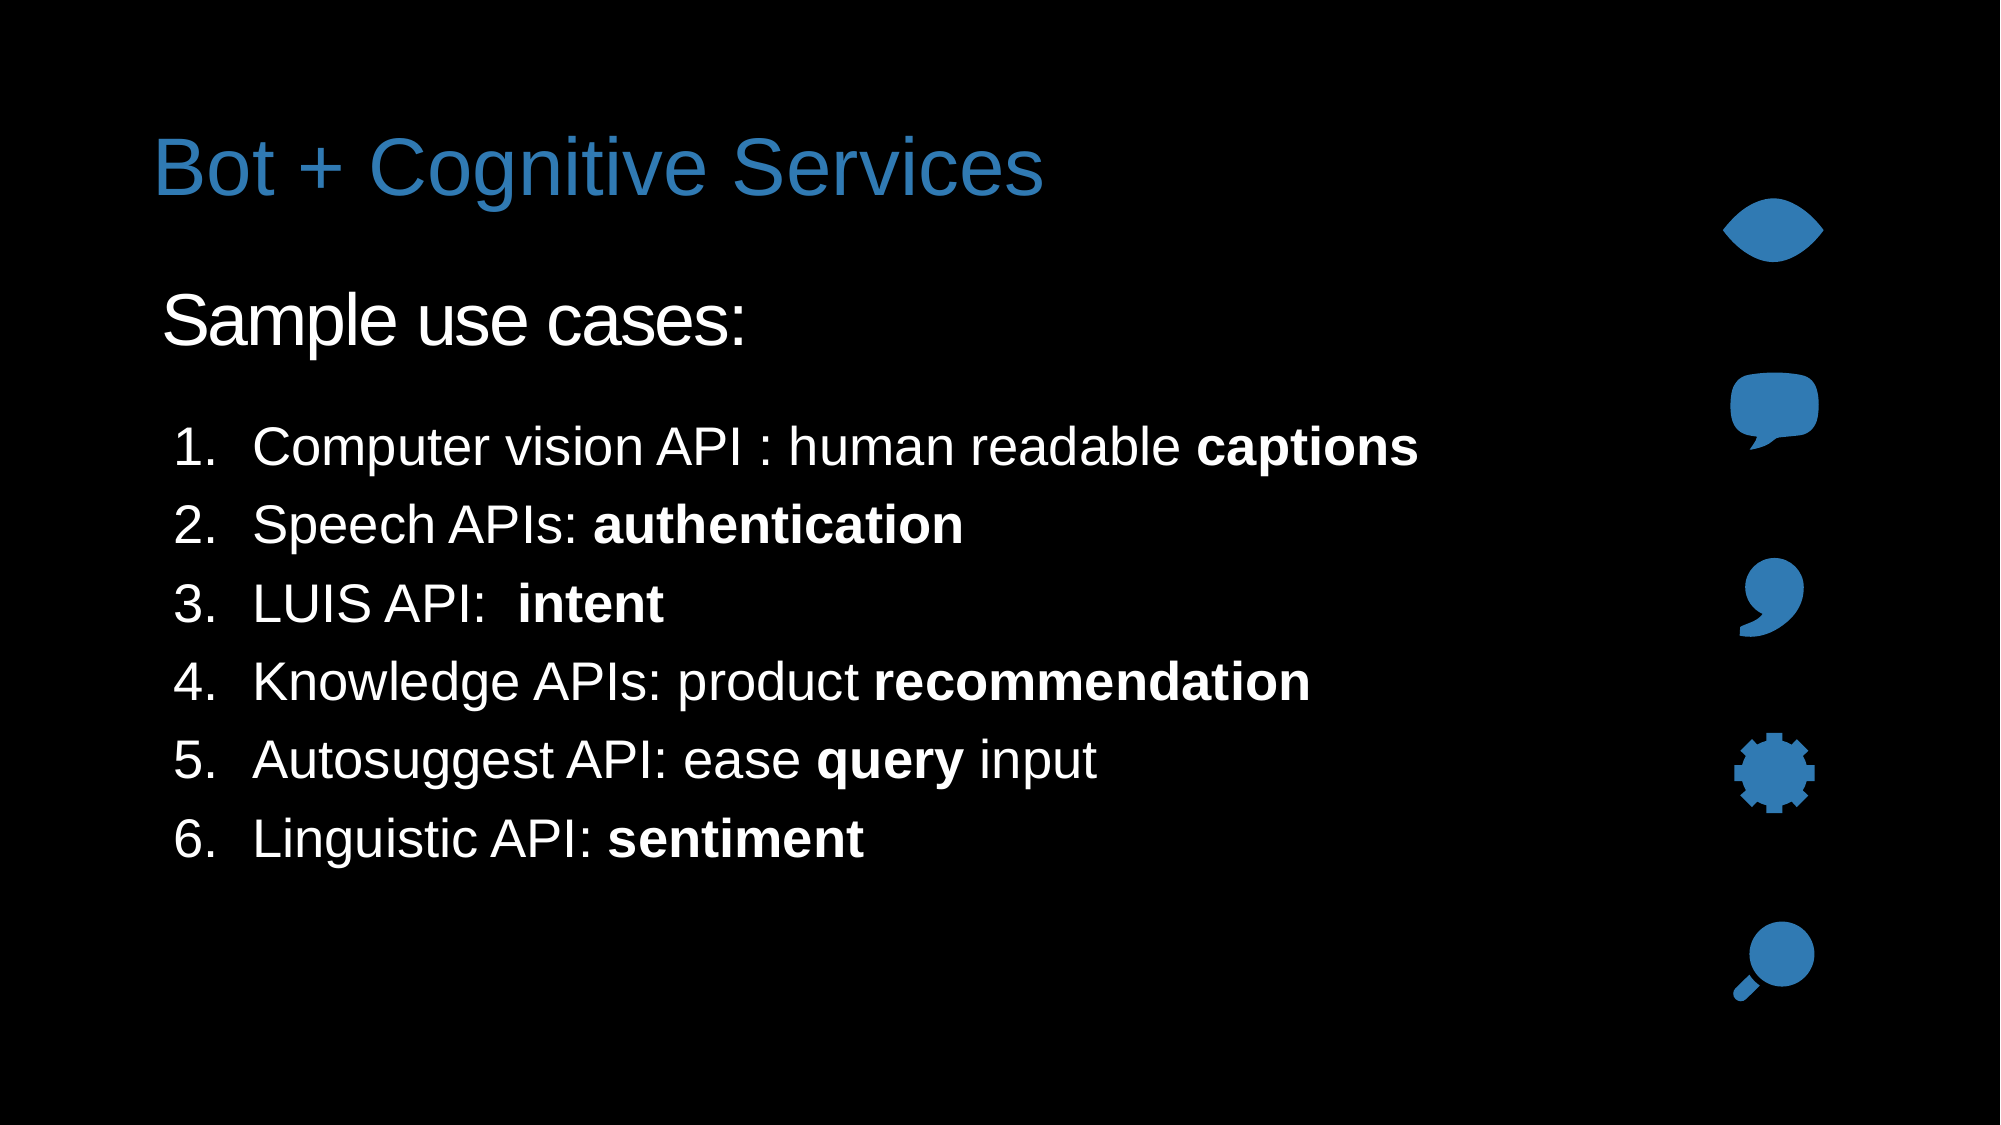

# Bot + Cognitive Services

Sample use cases:
Computer vision API : human readable captions
Speech APIs: authentication
LUIS API:  intent
Knowledge APIs: product recommendation
Autosuggest API: ease query input
Linguistic API: sentiment